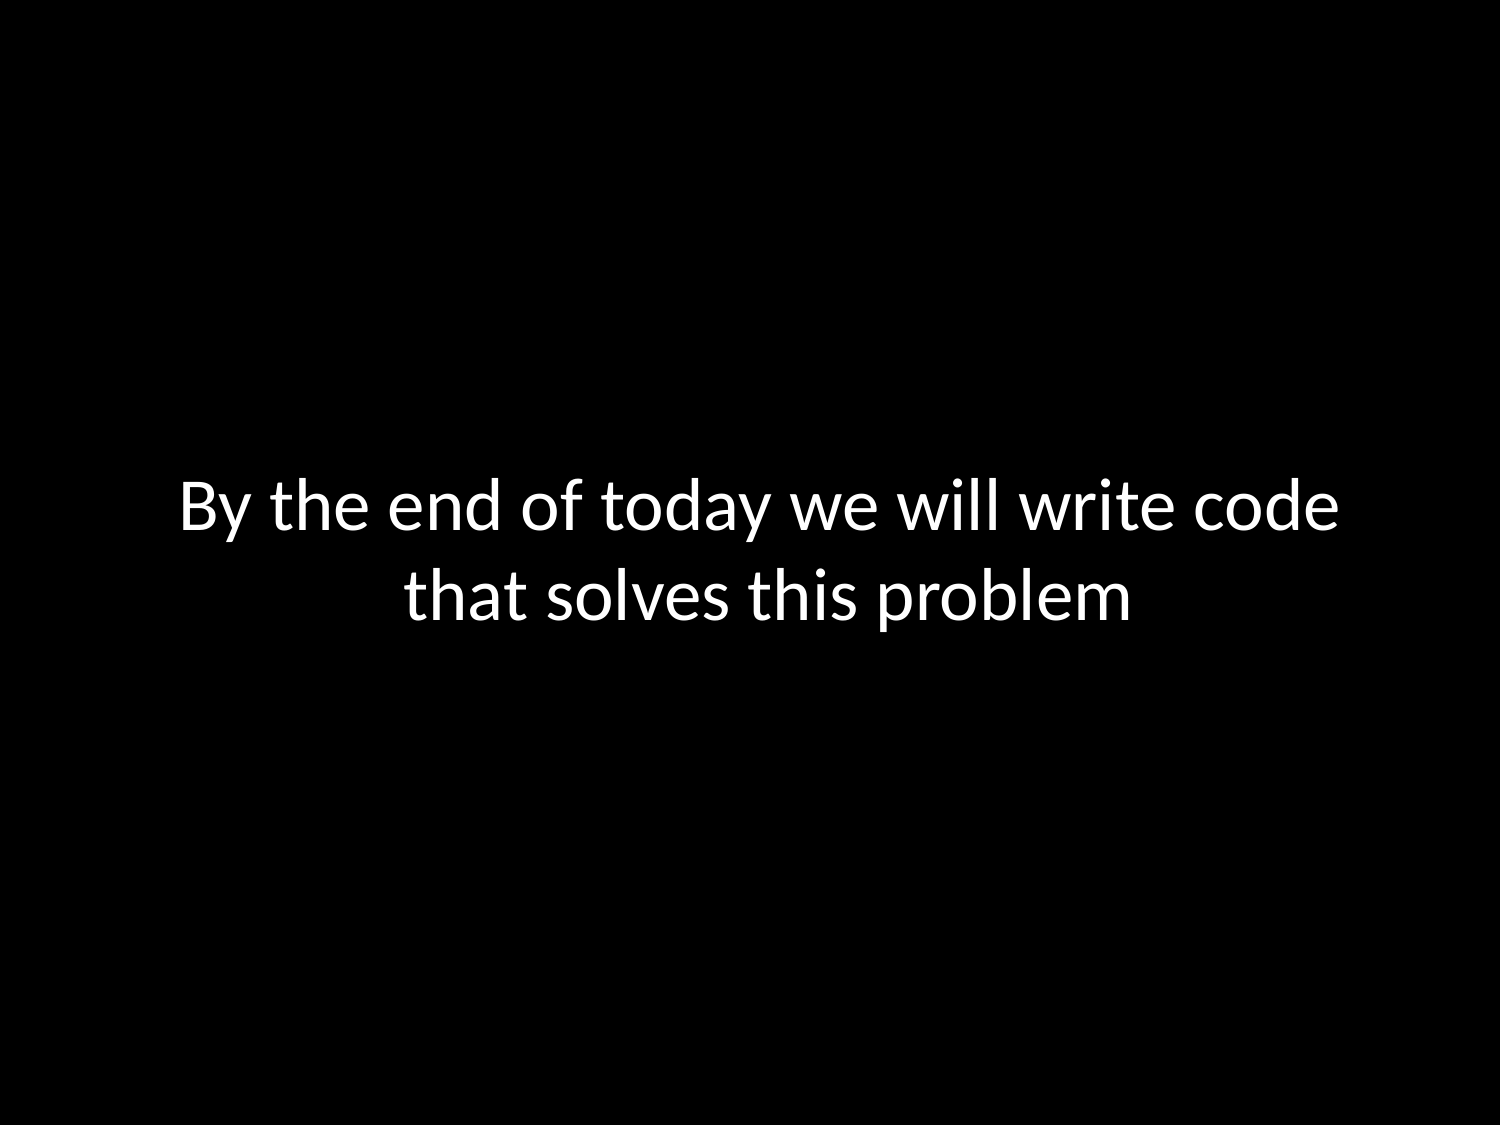

By the end of today we will write code
that solves this problem